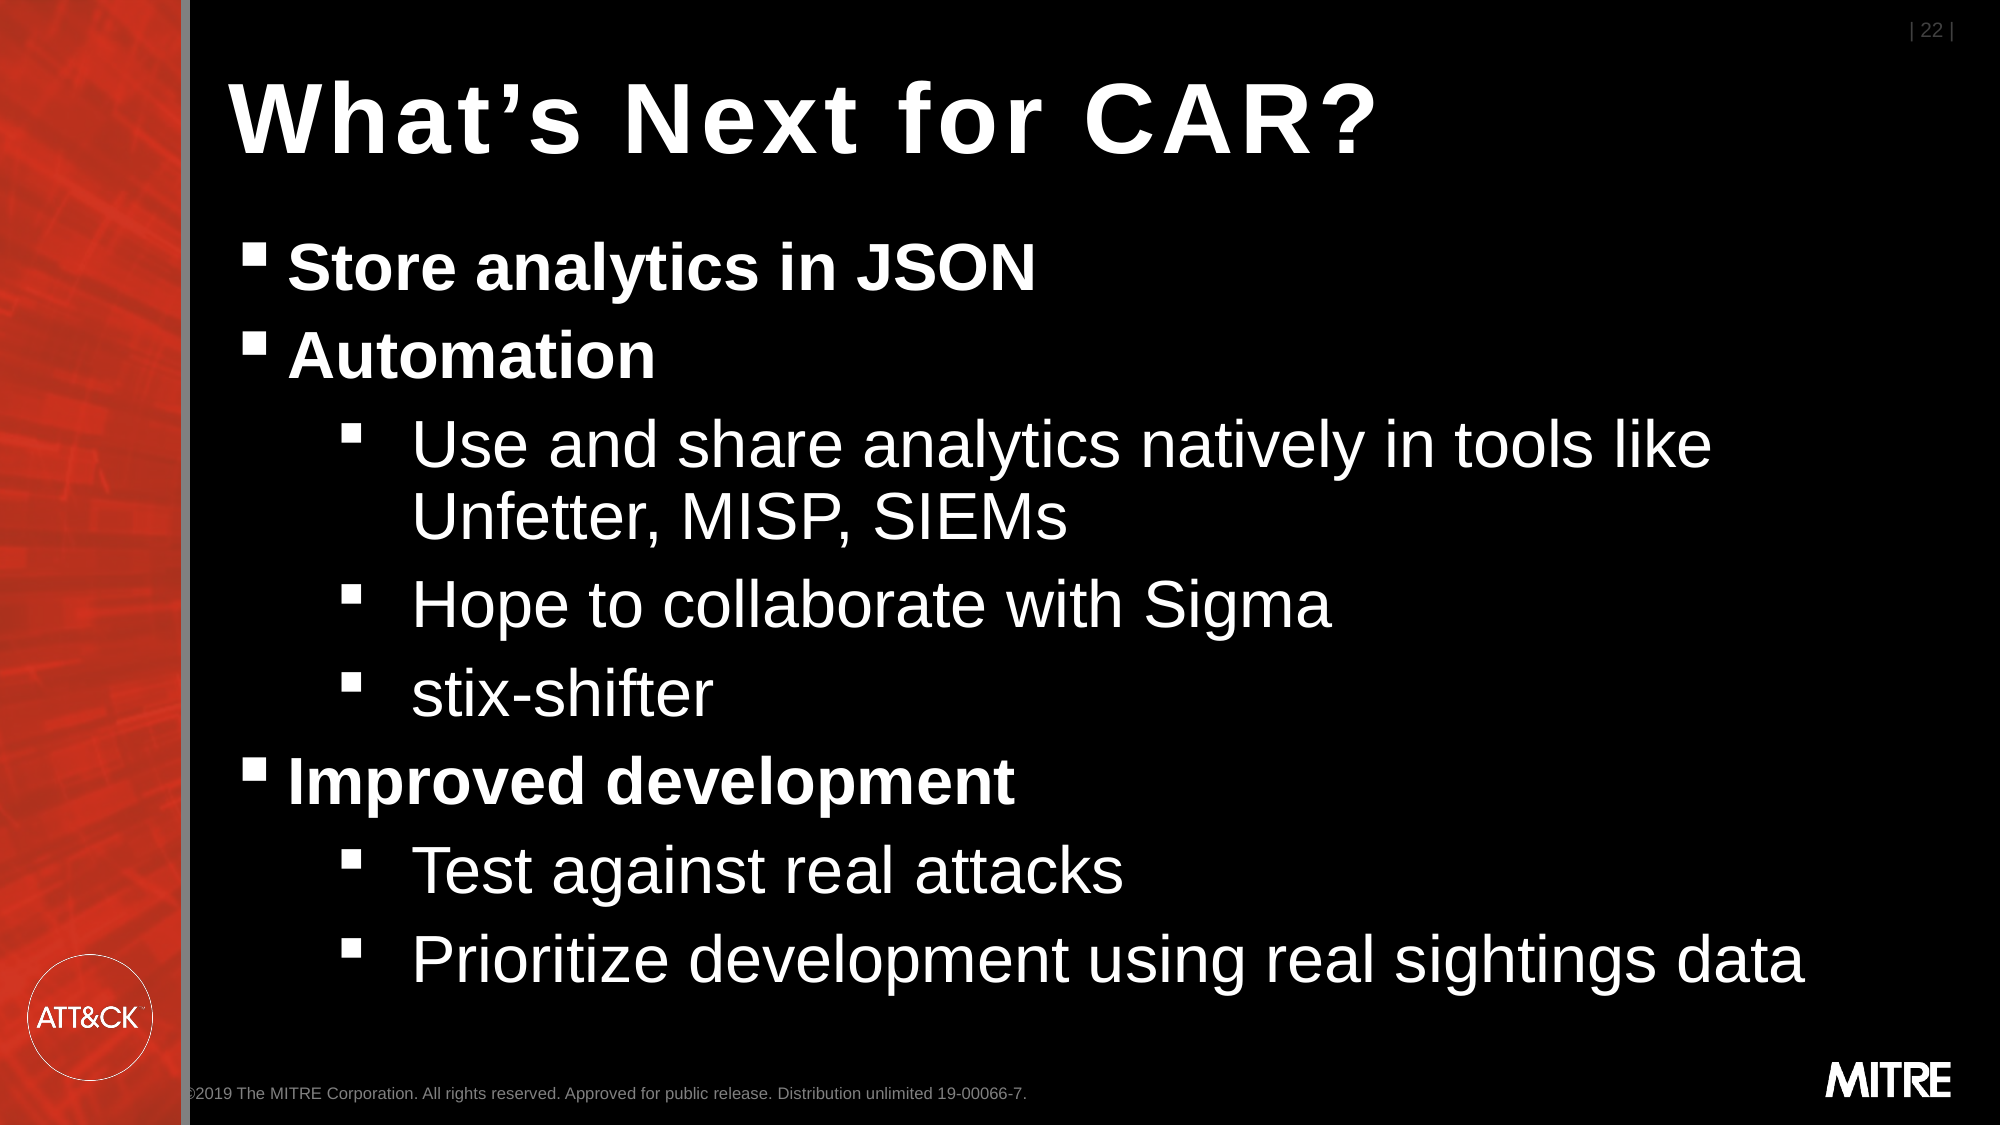

| 22 |
# What’s Next for CAR?
Store analytics in JSON
Automation
Use and share analytics natively in tools like Unfetter, MISP, SIEMs
Hope to collaborate with Sigma
stix-shifter
Improved development
Test against real attacks
Prioritize development using real sightings data